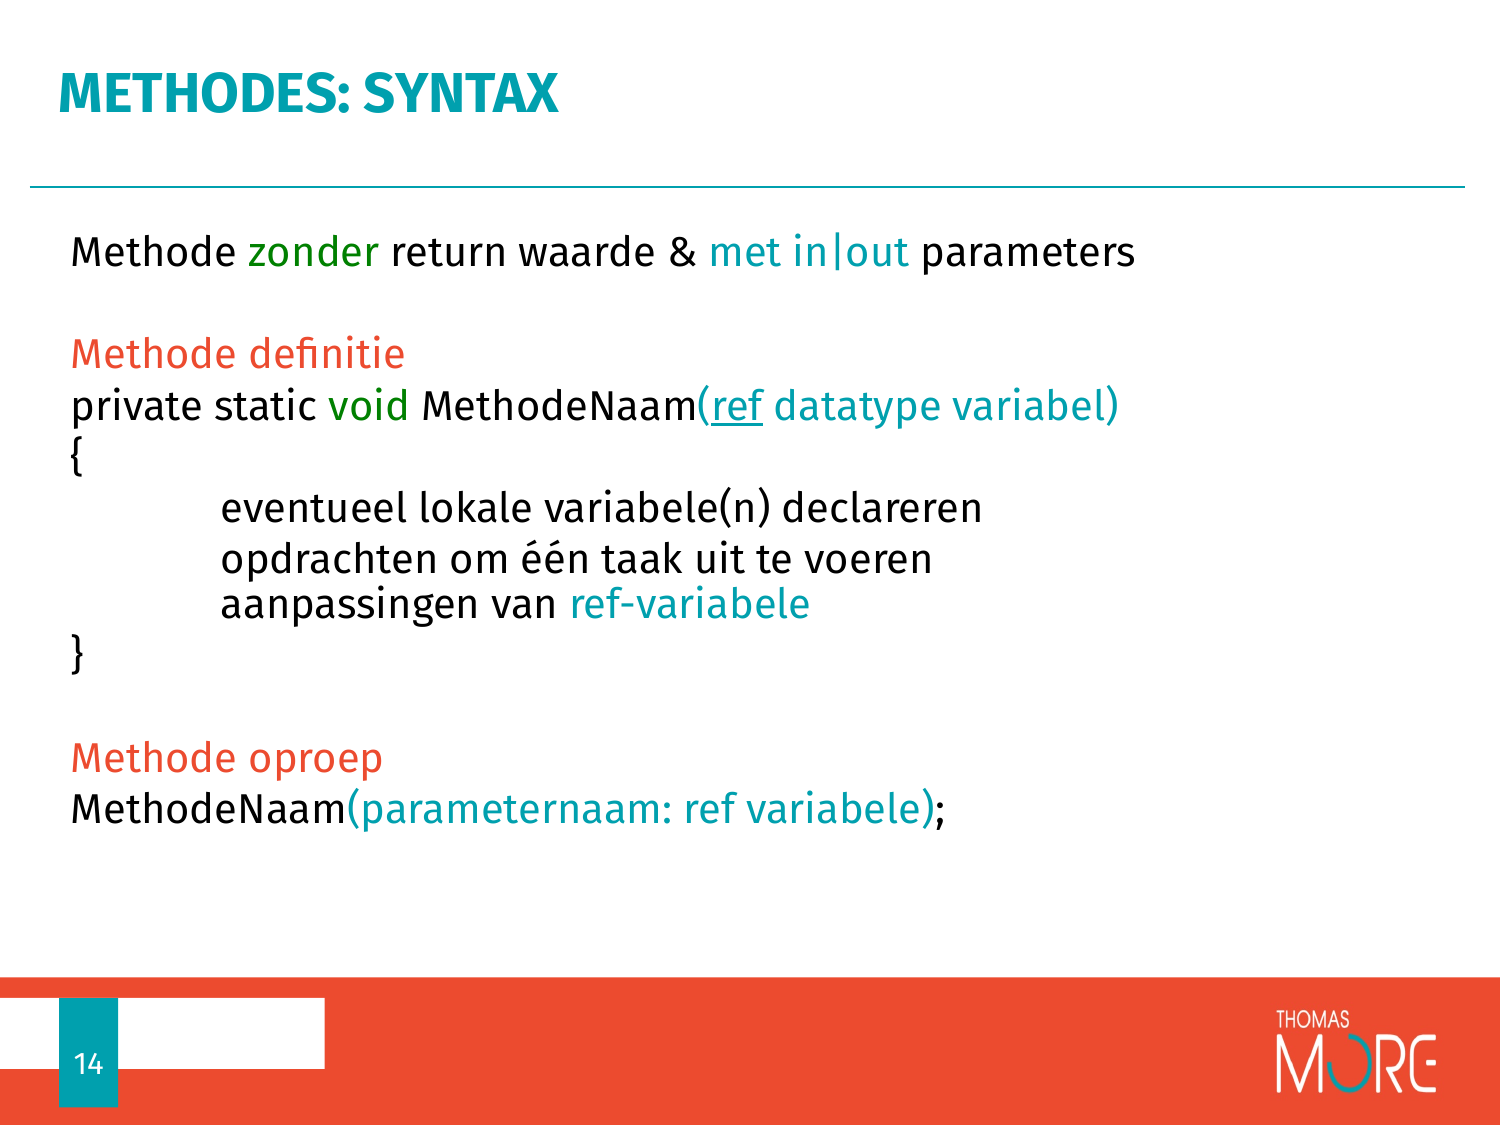

# METHODES: SYNTAX
Methode zonder return waarde & met in|out parameters

Methode definitie
private static void MethodeNaam(ref datatype variabel)
{
	eventueel lokale variabele(n) declareren
	opdrachten om één taak uit te voeren
	aanpassingen van ref-variabele
}

Methode oproep
MethodeNaam(parameternaam: ref variabele);
14